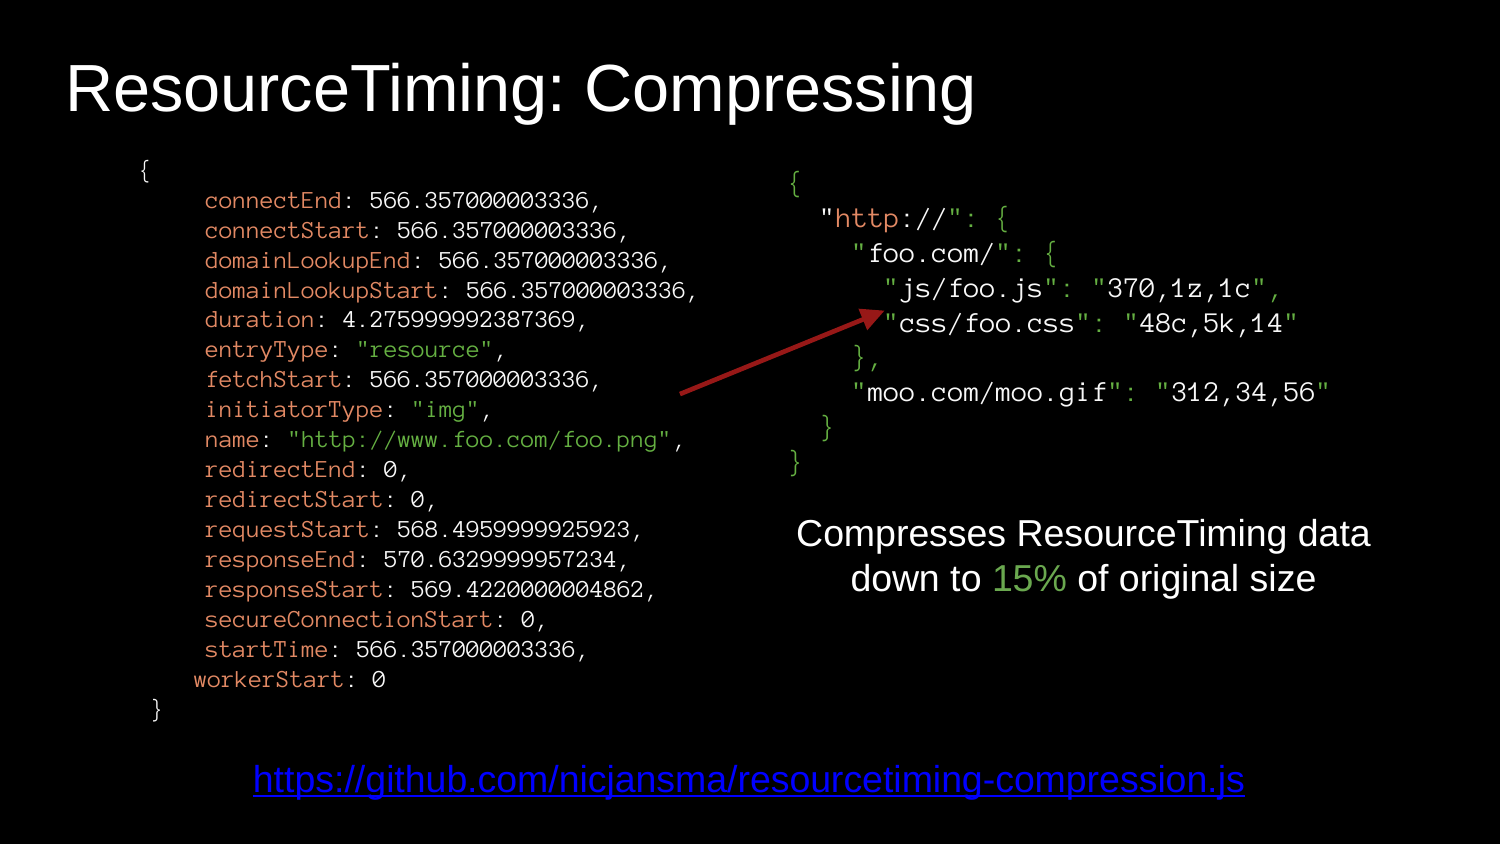

# ResourceTiming: Compressing
{
    connectEnd: 566.357000003336,
    connectStart: 566.357000003336,
    domainLookupEnd: 566.357000003336,
    domainLookupStart: 566.357000003336,
    duration: 4.275999992387369,
    entryType: "resource",
    fetchStart: 566.357000003336,
    initiatorType: "img",
    name: "http://www.foo.com/foo.png",
    redirectEnd: 0,
    redirectStart: 0,
    requestStart: 568.4959999925923,
    responseEnd: 570.6329999957234,
    responseStart: 569.4220000004862,
    secureConnectionStart: 0,
    startTime: 566.357000003336,
    workerStart: 0
}

{
  "http://": {
    "foo.com/": {
      "js/foo.js": "370,1z,1c",
      "css/foo.css": "48c,5k,14"
    },
    "moo.com/moo.gif": "312,34,56"
  }
}
Compresses ResourceTiming data down to 15% of original size

https://github.com/nicjansma/resourcetiming-compression.js